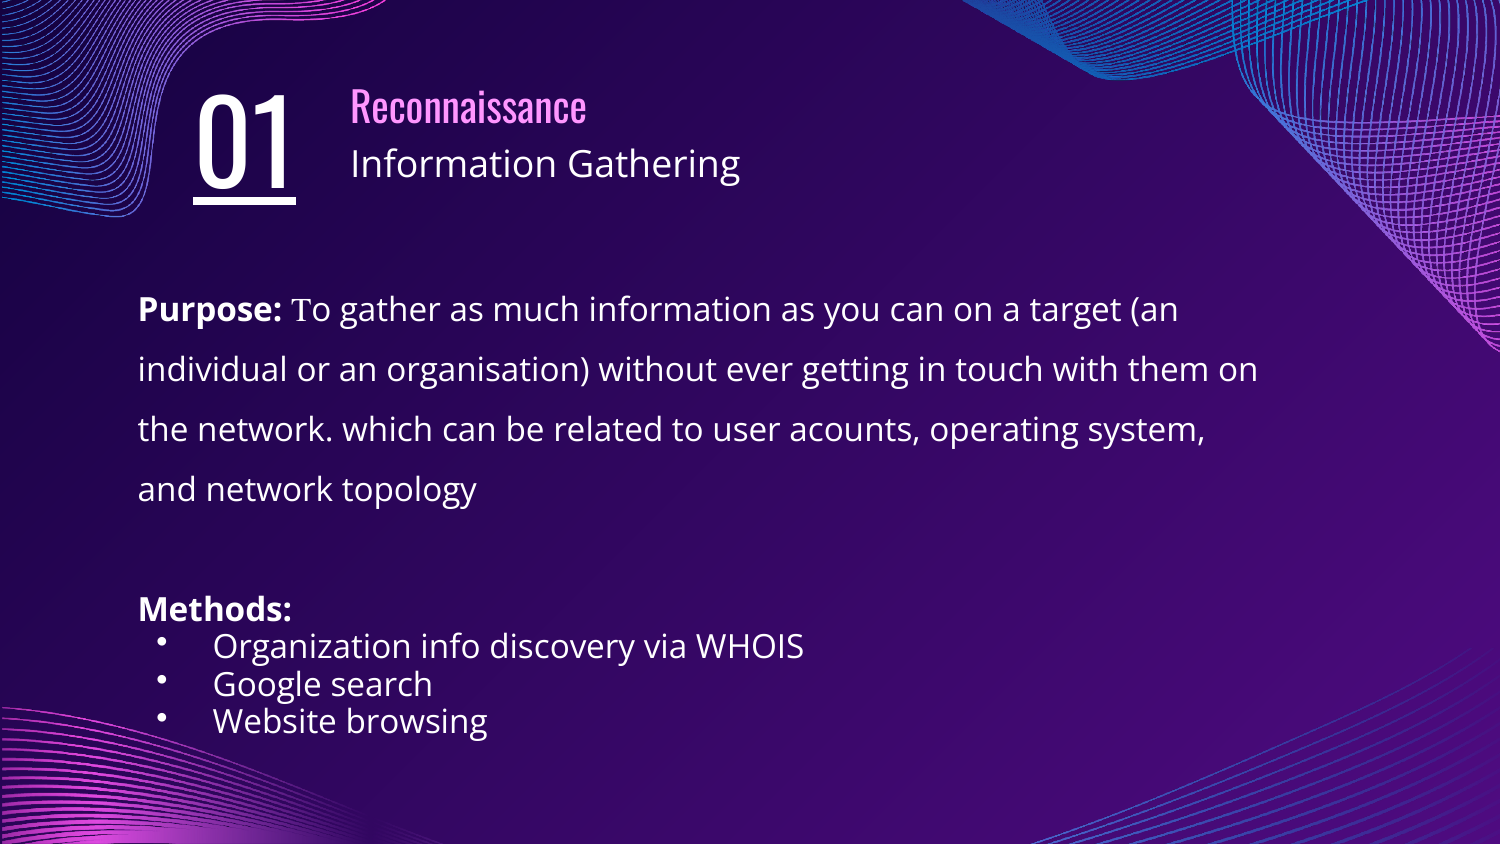

Reconnaissance
# 01
Information Gathering
Purpose: To gather as much information as you can on a target (an individual or an organisation) without ever getting in touch with them on the network. which can be related to user acounts, operating system, and network topology

Methods:
Organization info discovery via WHOIS
Google search
Website browsing